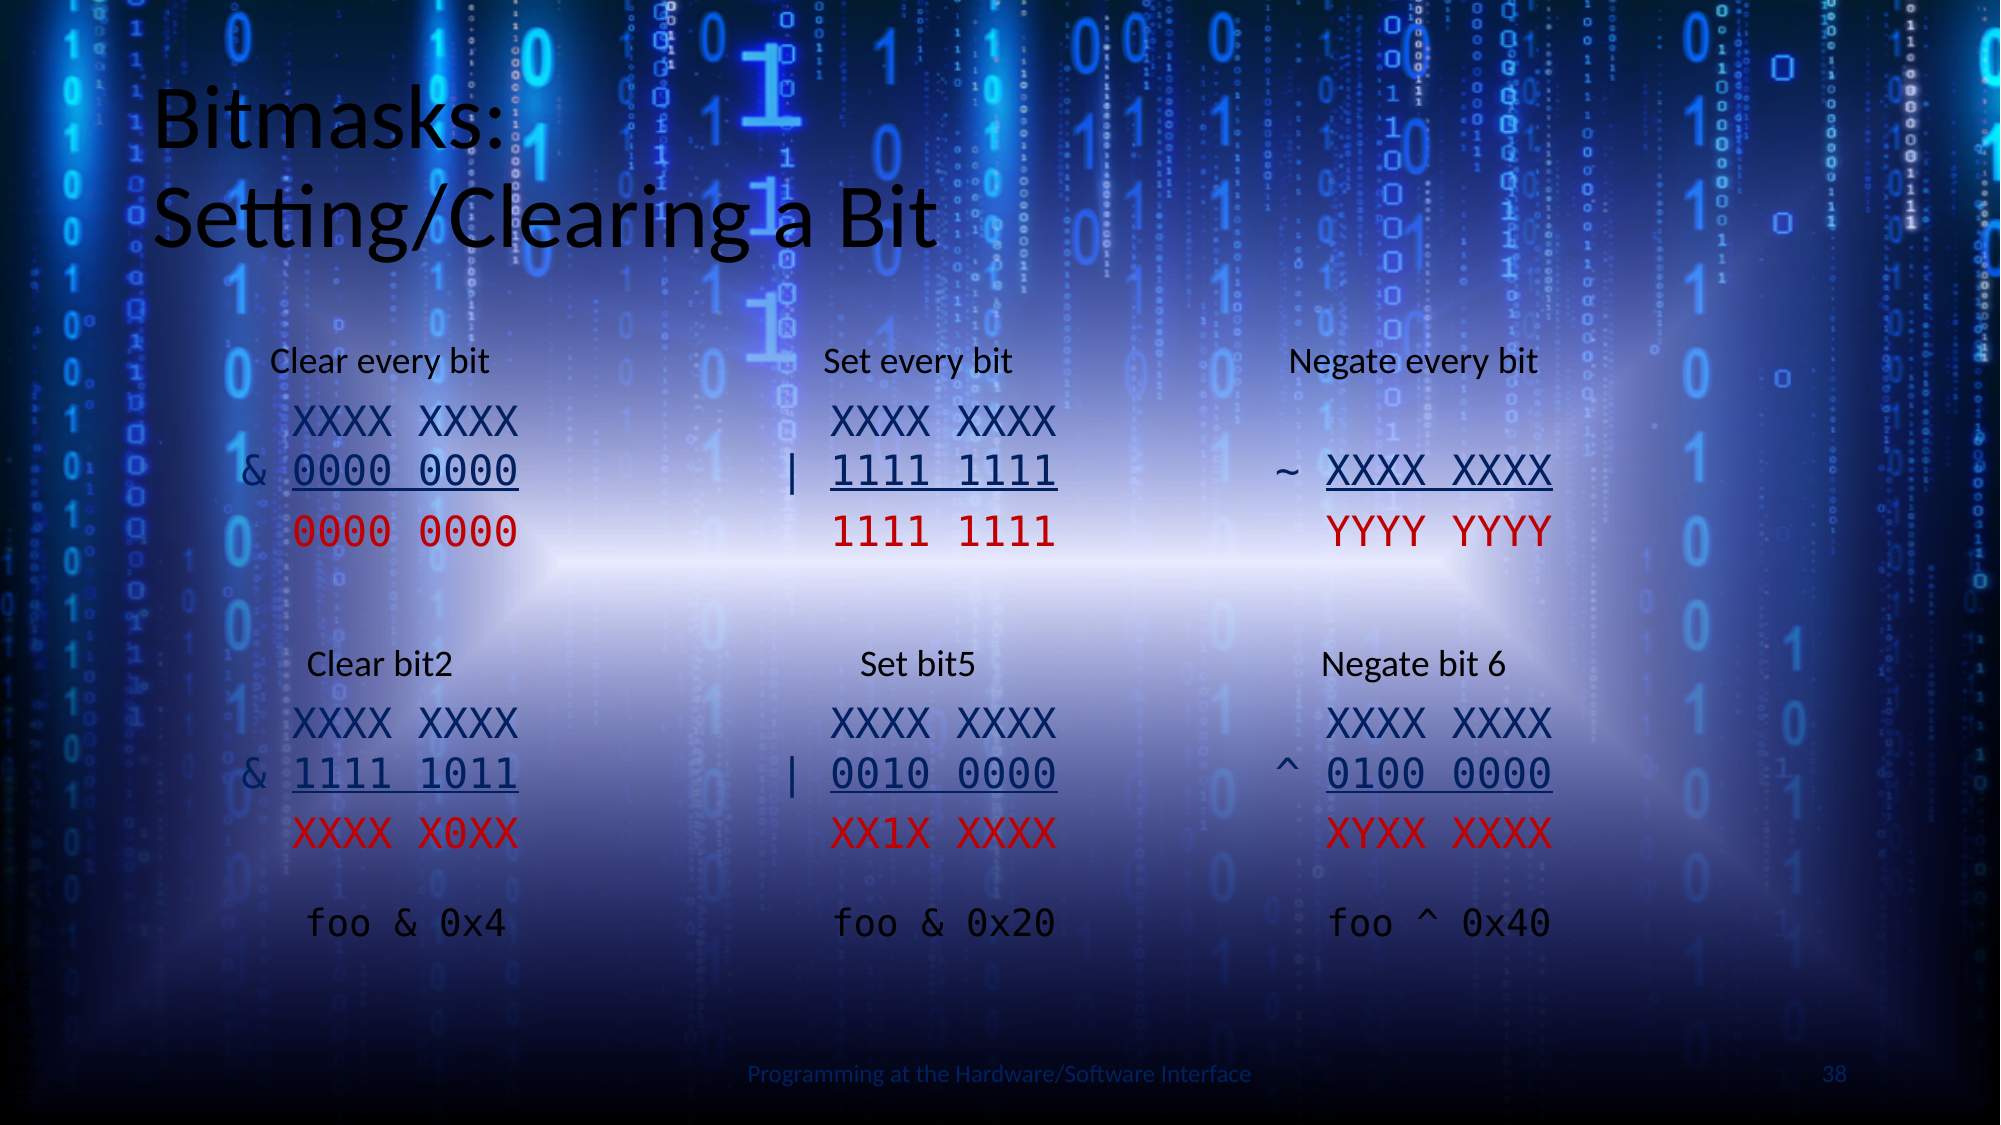

# Bitmasks: Setting/Clearing a Bit
Clear every bit
Set every bit
Negate every bit
XXXX XXXX
XXXX XXXX
& 0000 0000
| 1111 1111
~ XXXX XXXX
0000 0000
1111 1111
YYYY YYYY
Clear bit2
Set bit5
Negate bit 6
XXXX XXXX
XXXX XXXX
XXXX XXXX
Slide by Bohn
& 1111 1011
| 0010 0000
^ 0100 0000
XXXX X0XX
XX1X XXXX
XYXX XXXX
foo & 0x4
foo & 0x20
foo ^ 0x40
Programming at the Hardware/Software Interface
38